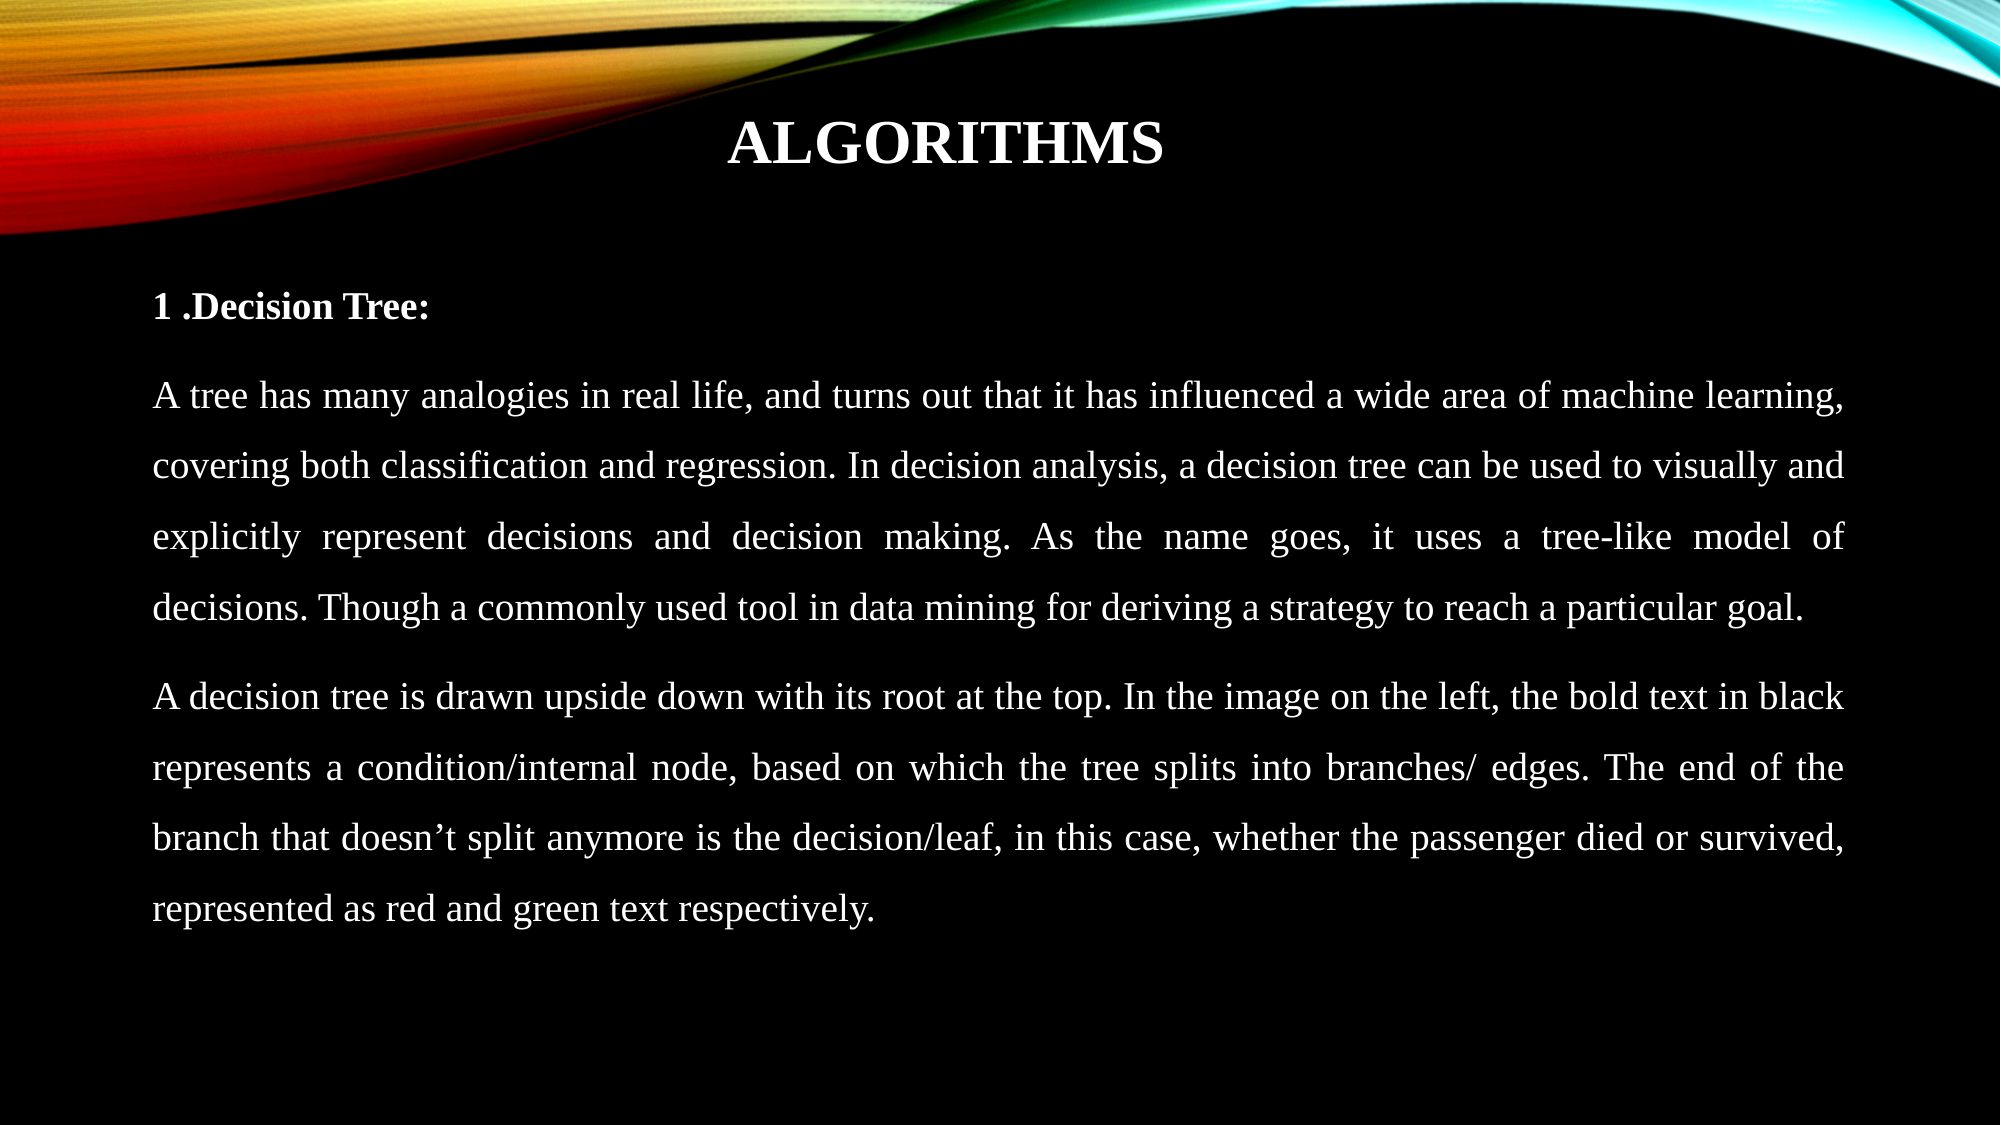

# Algorithms
1 .Decision Tree:
A tree has many analogies in real life, and turns out that it has influenced a wide area of machine learning, covering both classification and regression. In decision analysis, a decision tree can be used to visually and explicitly represent decisions and decision making. As the name goes, it uses a tree-like model of decisions. Though a commonly used tool in data mining for deriving a strategy to reach a particular goal.
A decision tree is drawn upside down with its root at the top. In the image on the left, the bold text in black represents a condition/internal node, based on which the tree splits into branches/ edges. The end of the branch that doesn’t split anymore is the decision/leaf, in this case, whether the passenger died or survived, represented as red and green text respectively.